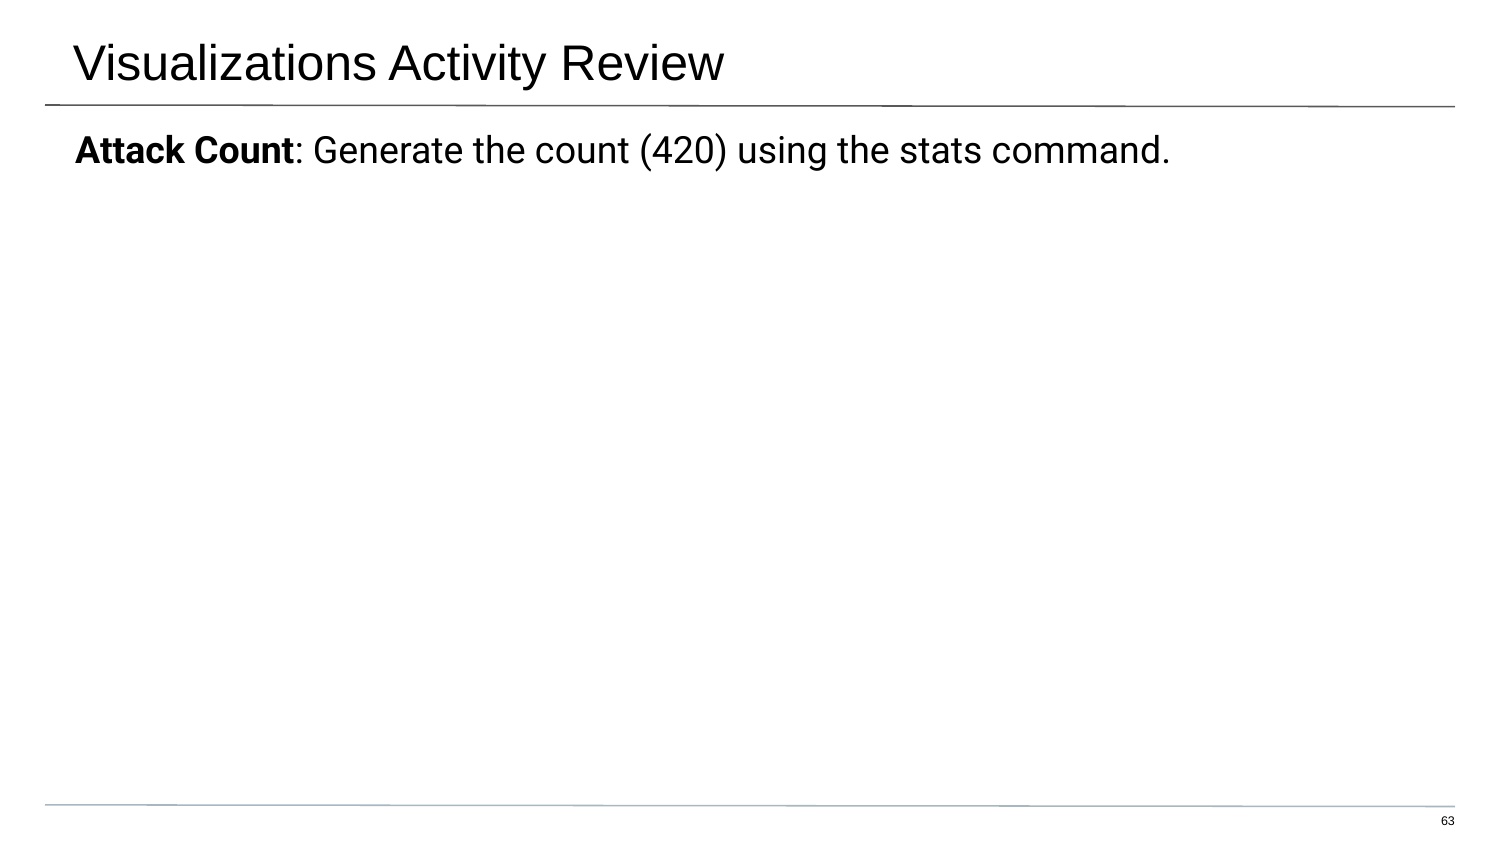

# Visualizations Activity Review
Attack Count: Generate the count (420) using the stats command.

63